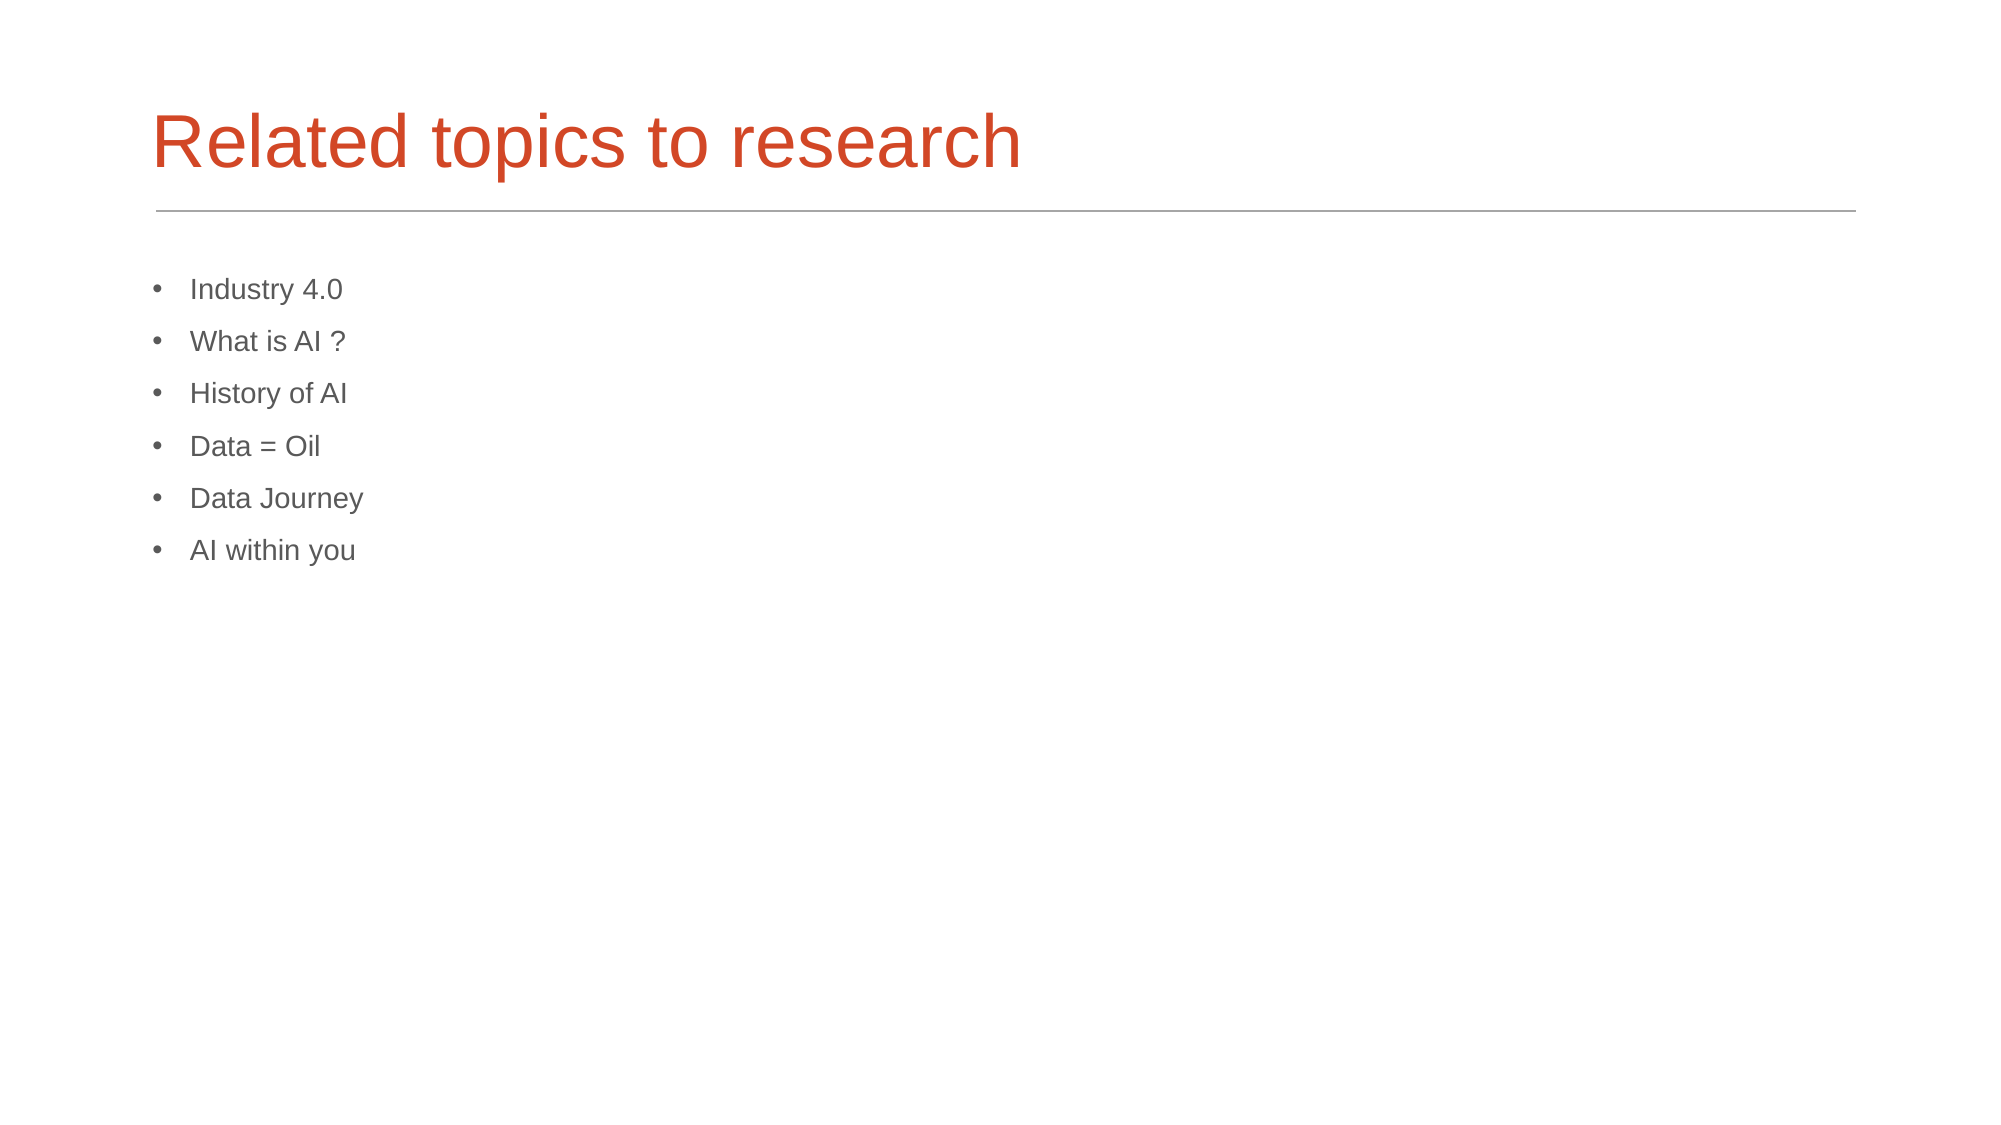

# Related topics to research
Industry 4.0
What is AI ?
History of AI
Data = Oil
Data Journey
AI within you